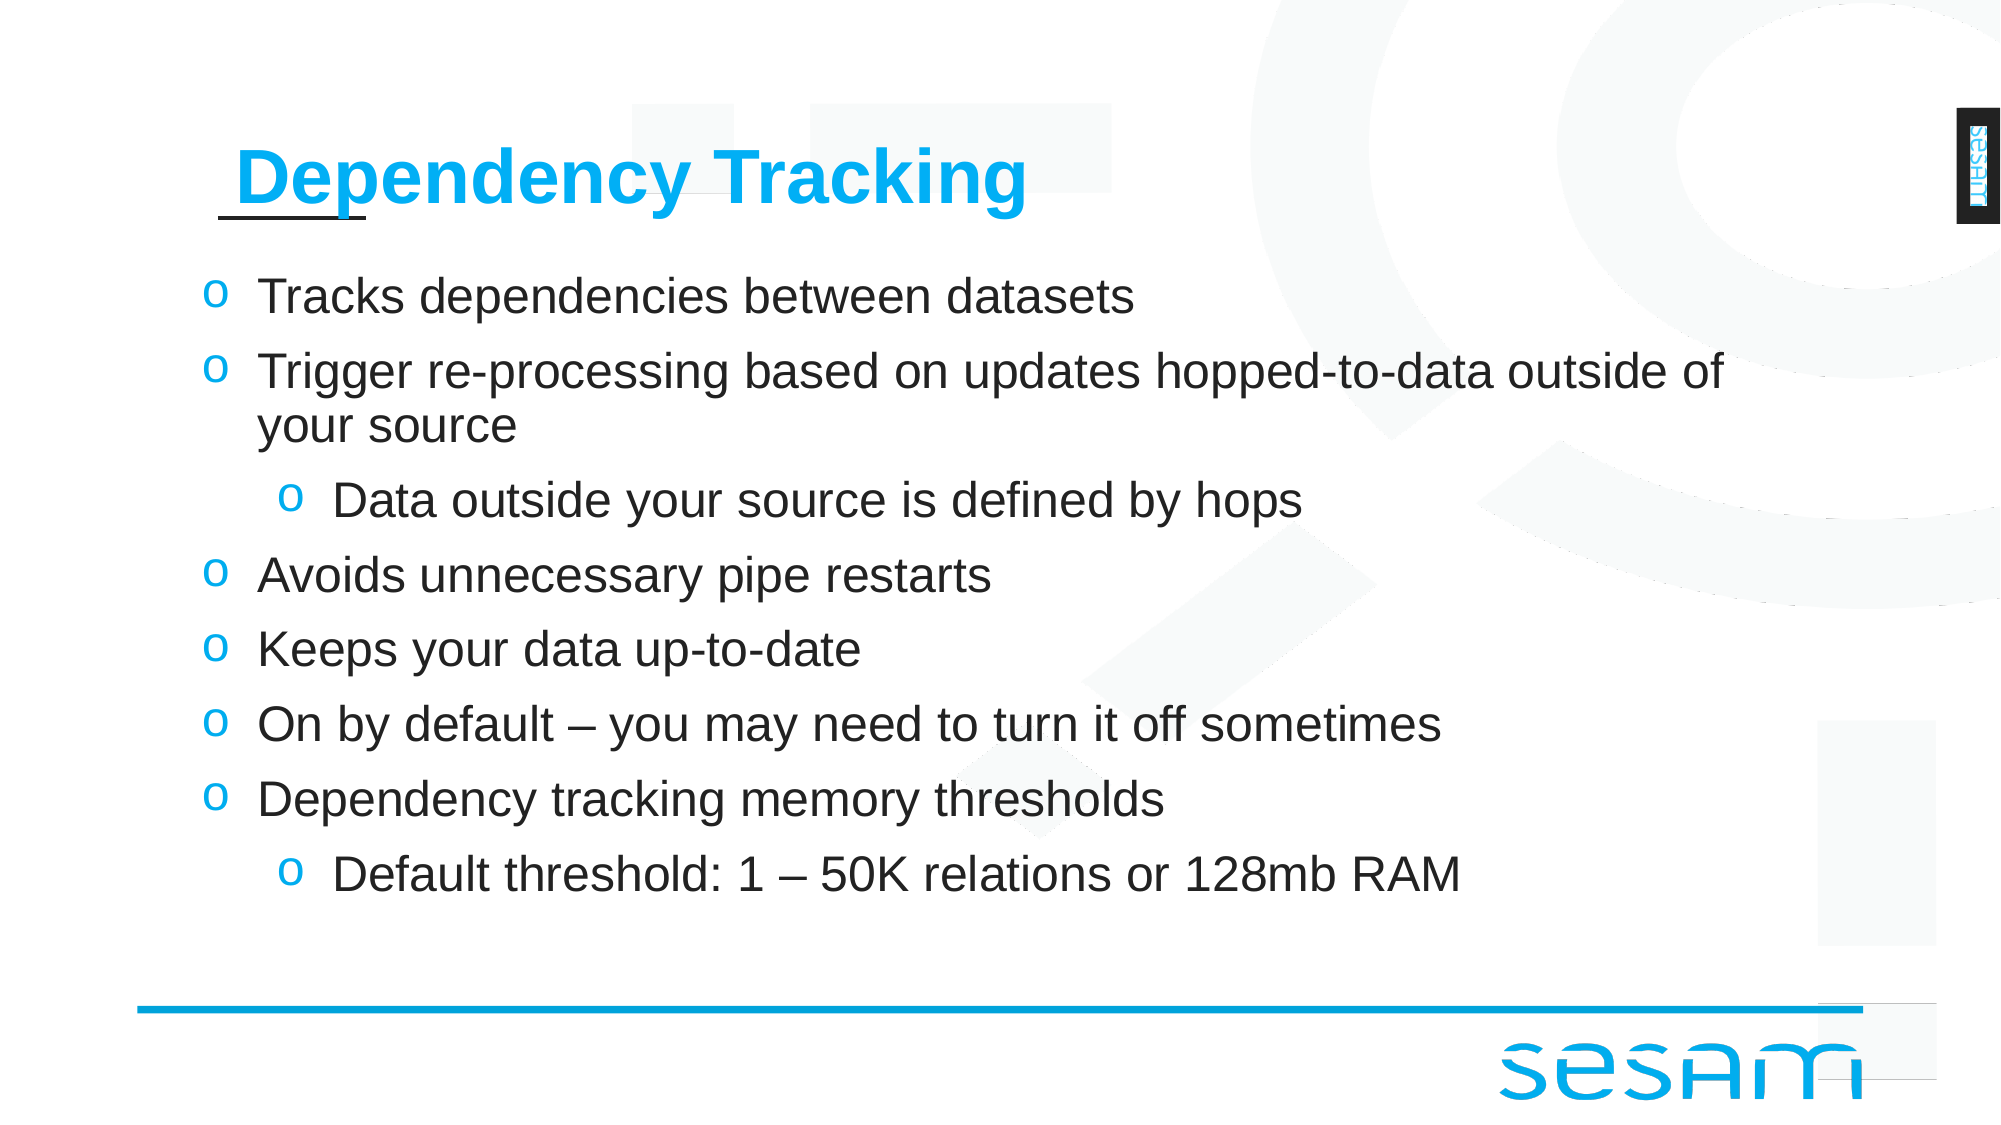

# Dependency Tracking
Tracks dependencies between datasets
Trigger re-processing based on updates hopped-to-data outside of your source
Data outside your source is defined by hops
Avoids unnecessary pipe restarts
Keeps your data up-to-date
On by default – you may need to turn it off sometimes
Dependency tracking memory thresholds
Default threshold: 1 – 50K relations or 128mb RAM